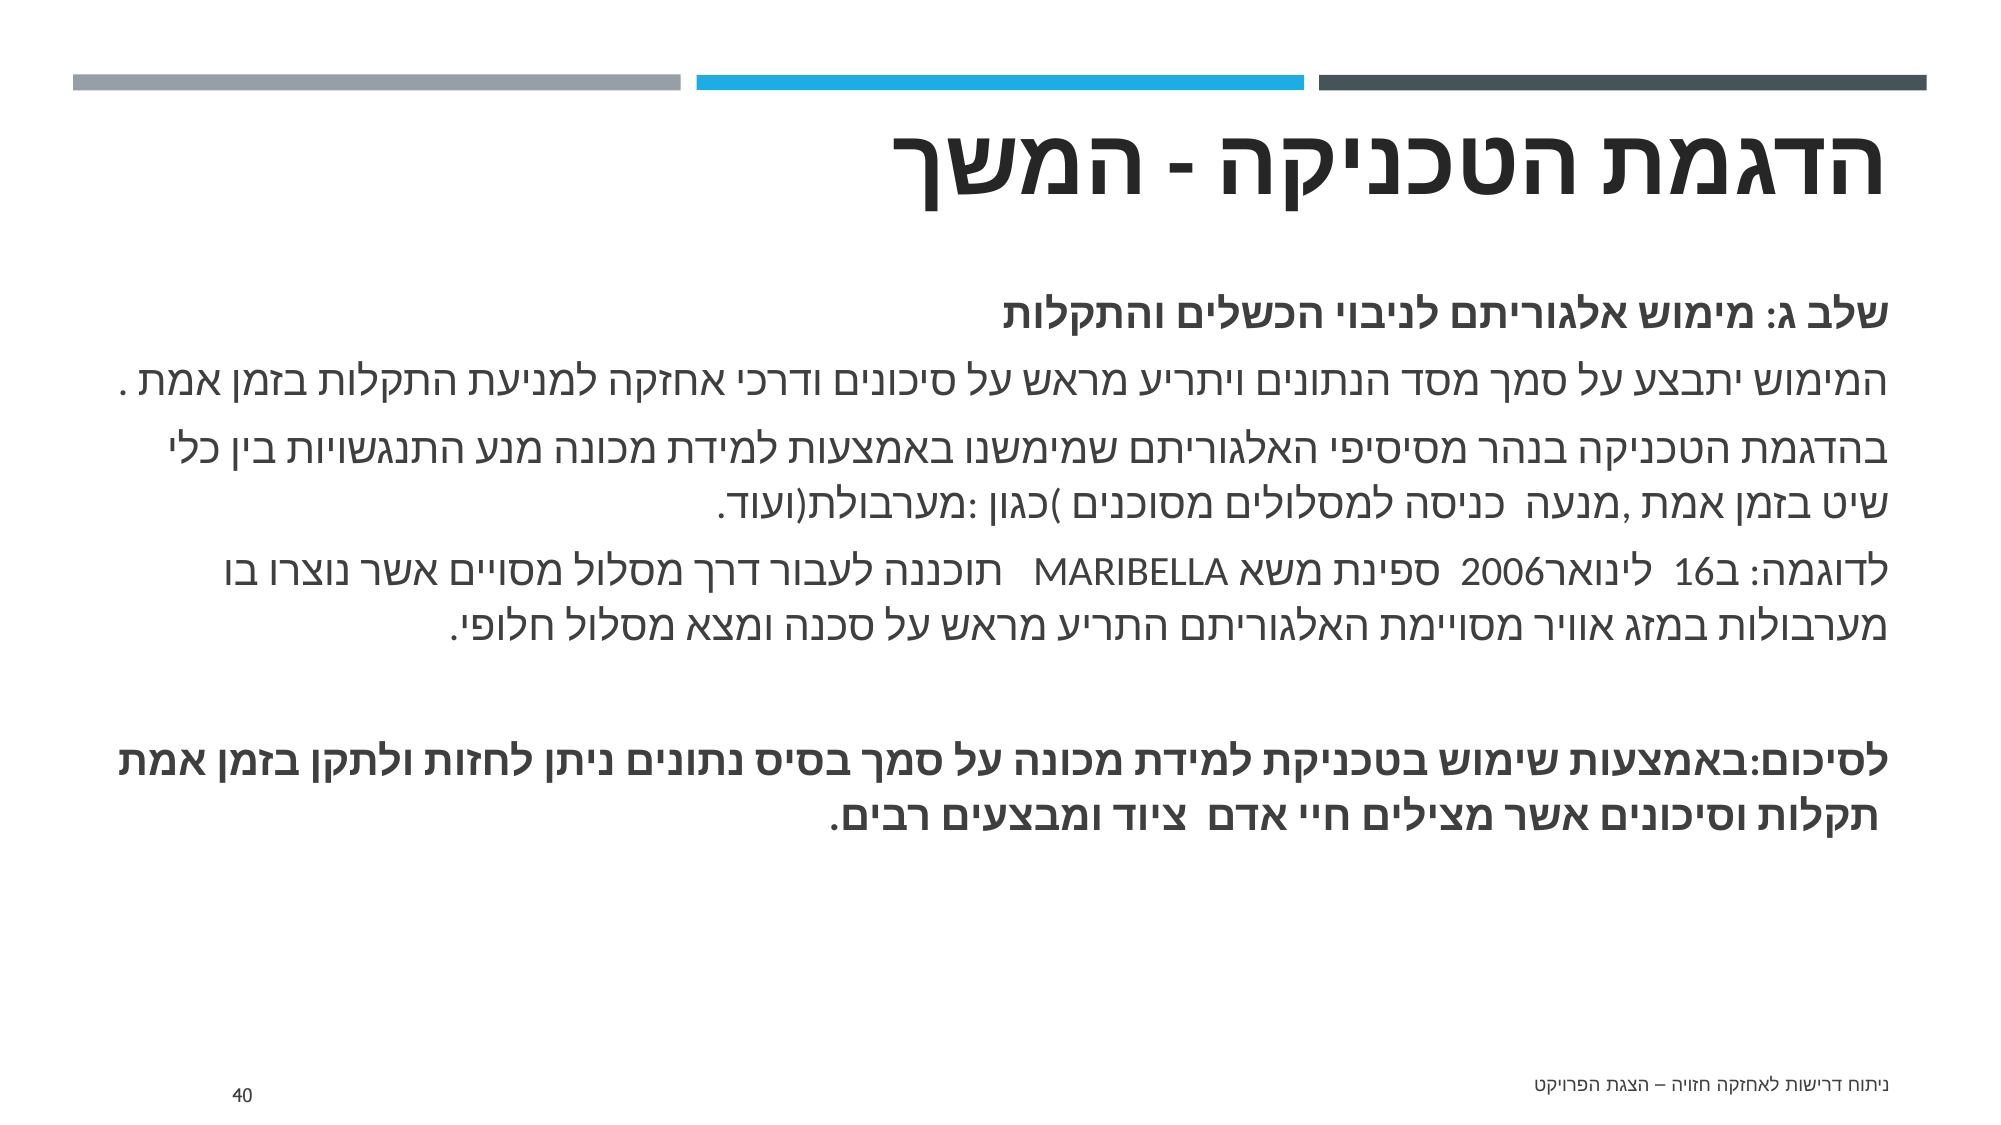

הדגמת הטכניקה - המשך

שלב ג: מימוש אלגוריתם לניבוי הכשלים והתקלות
המימוש יתבצע על סמך מסד הנתונים ויתריע מראש על סיכונים ודרכי אחזקה למניעת התקלות בזמן אמת .
בהדגמת הטכניקה בנהר מסיסיפי האלגוריתם שמימשנו באמצעות למידת מכונה מנע התנגשויות בין כלי שיט בזמן אמת ,מנעה  כניסה למסלולים מסוכנים )כגון :מערבולת(ועוד.
לדוגמה: ב16  לינואר2006  ספינת משא MARIBELLA   תוכננה לעבור דרך מסלול מסויים אשר נוצרו בו מערבולות במזג אוויר מסויימת האלגוריתם התריע מראש על סכנה ומצא מסלול חלופי.

לסיכום:באמצעות שימוש בטכניקת למידת מכונה על סמך בסיס נתונים ניתן לחזות ולתקן בזמן אמת  תקלות וסיכונים אשר מצילים חיי אדם  ציוד ומבצעים רבים.